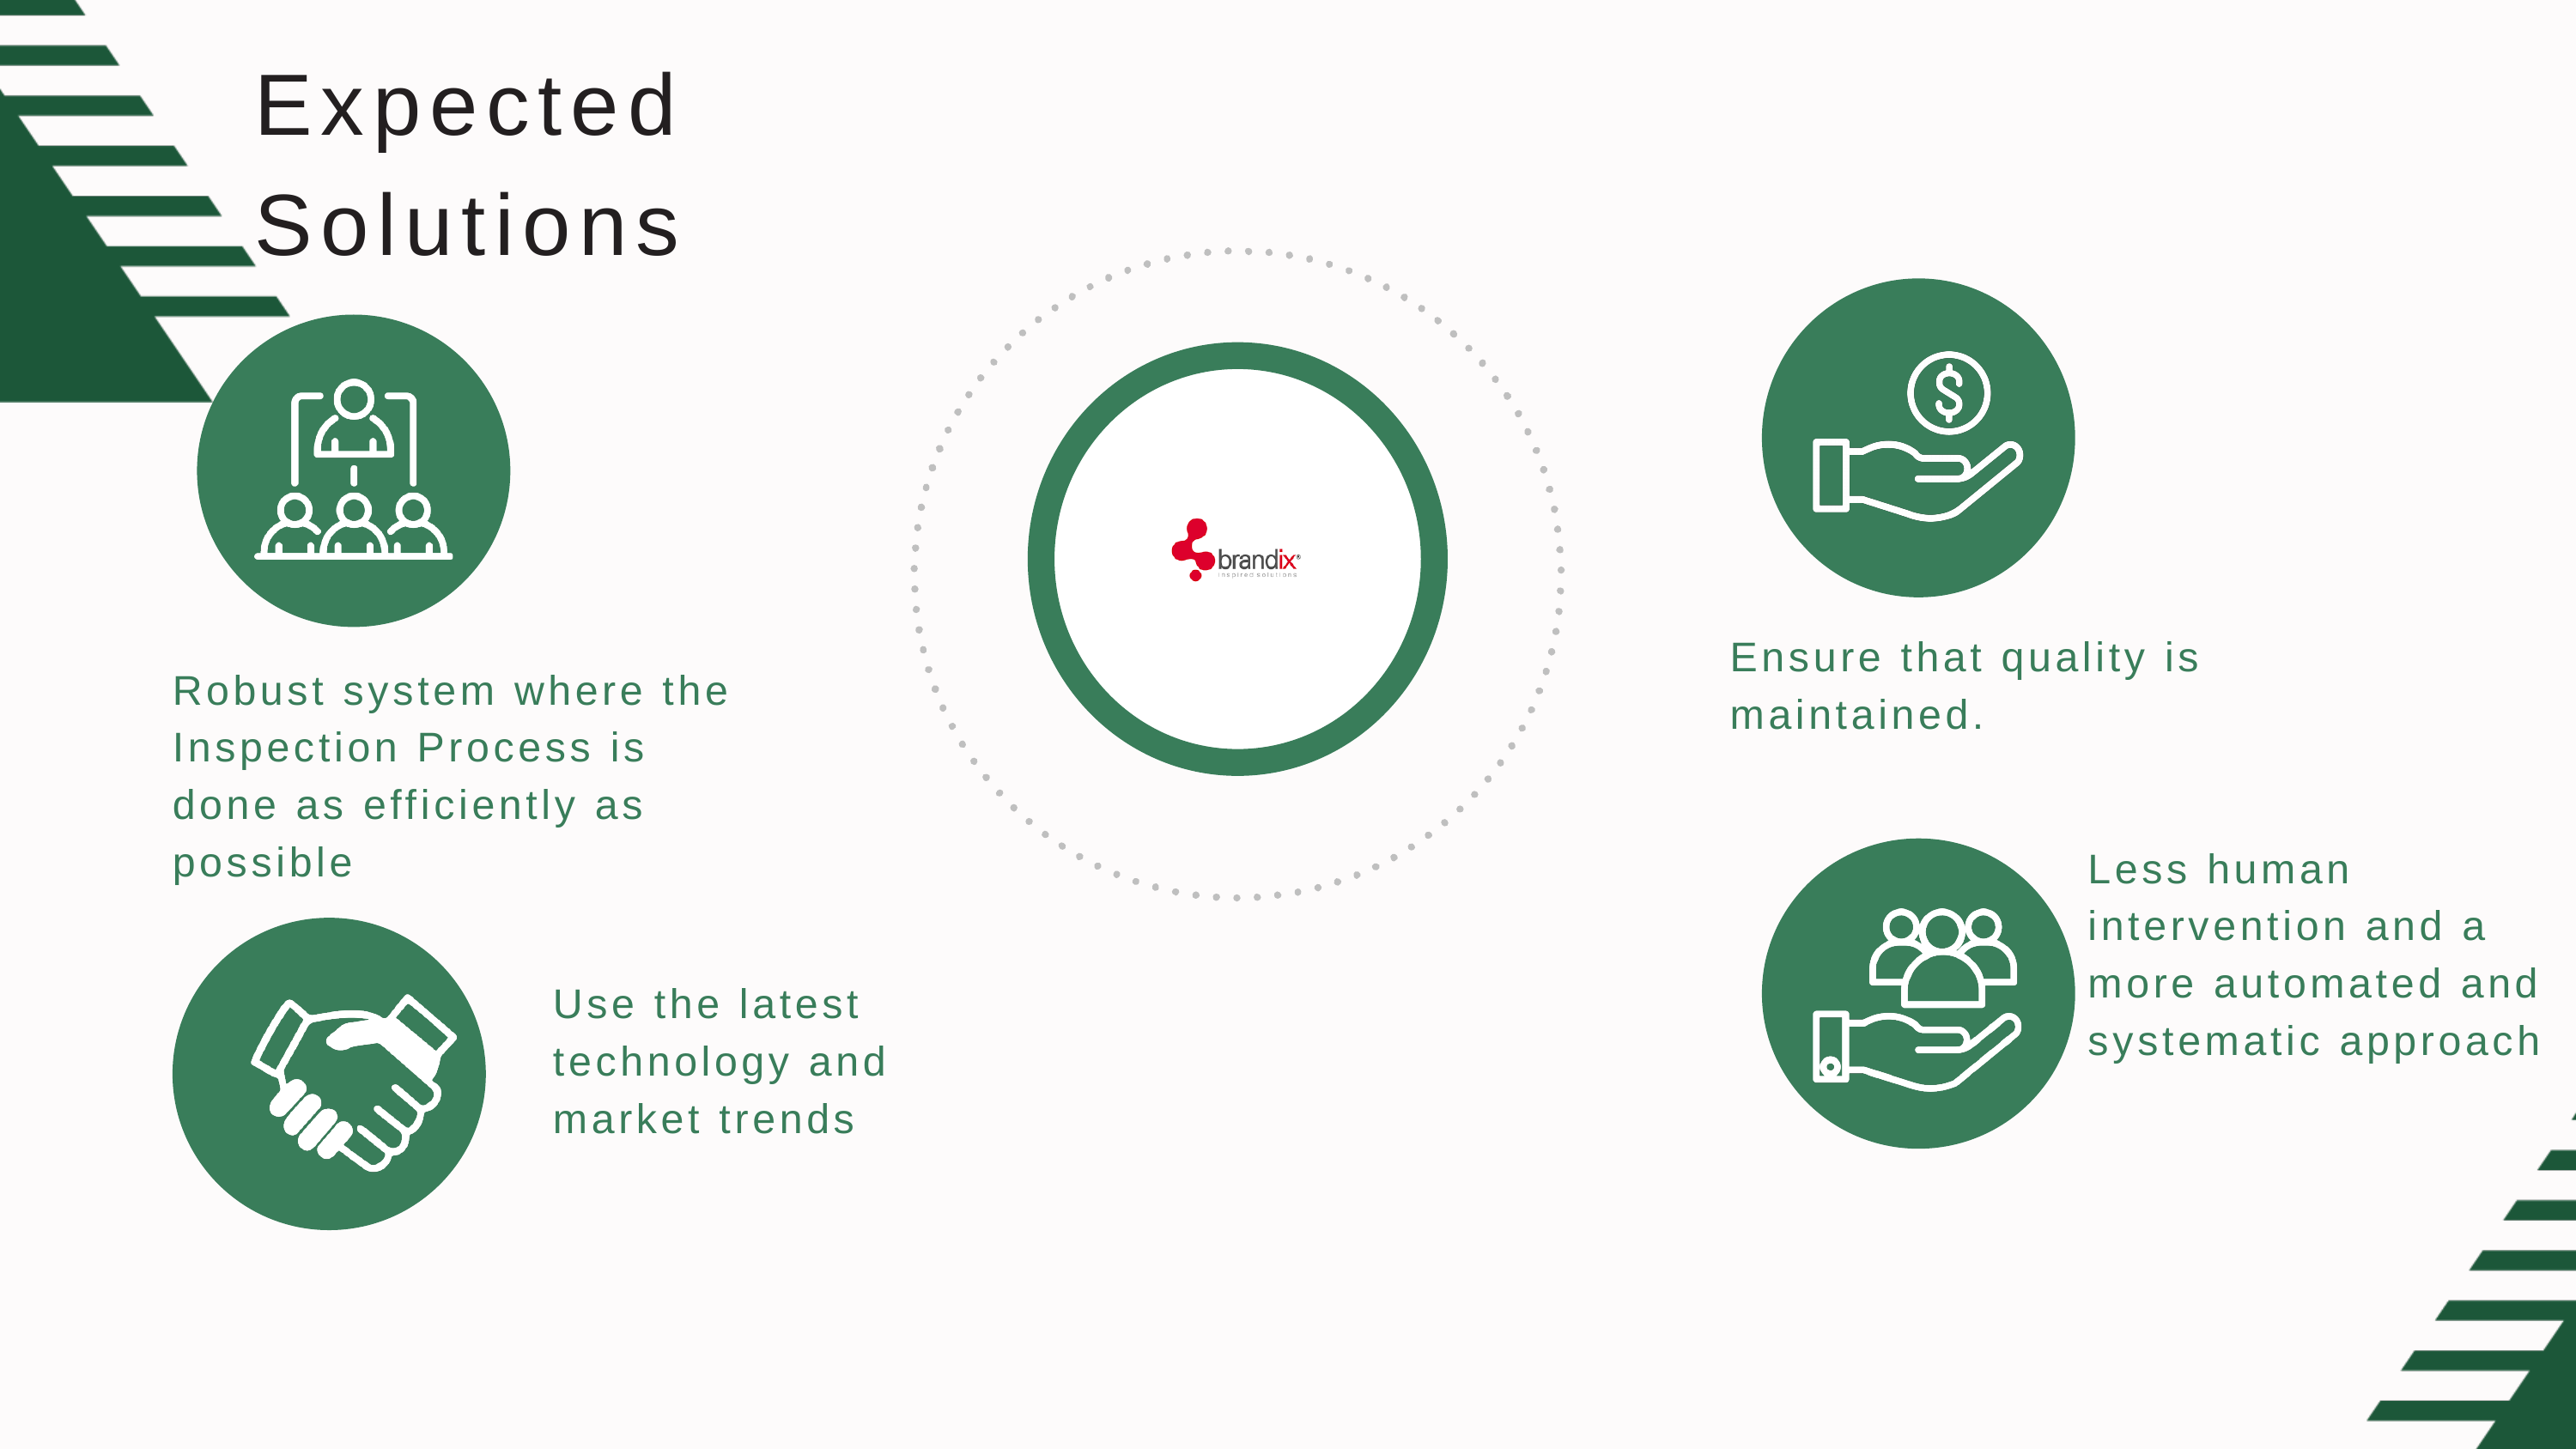

Expected Solutions

Ensure that quality is maintained.
Robust system where the Inspection Process is done as efficiently as possible
Less human intervention and a more automated and systematic approach

Use the latest technology and market trends